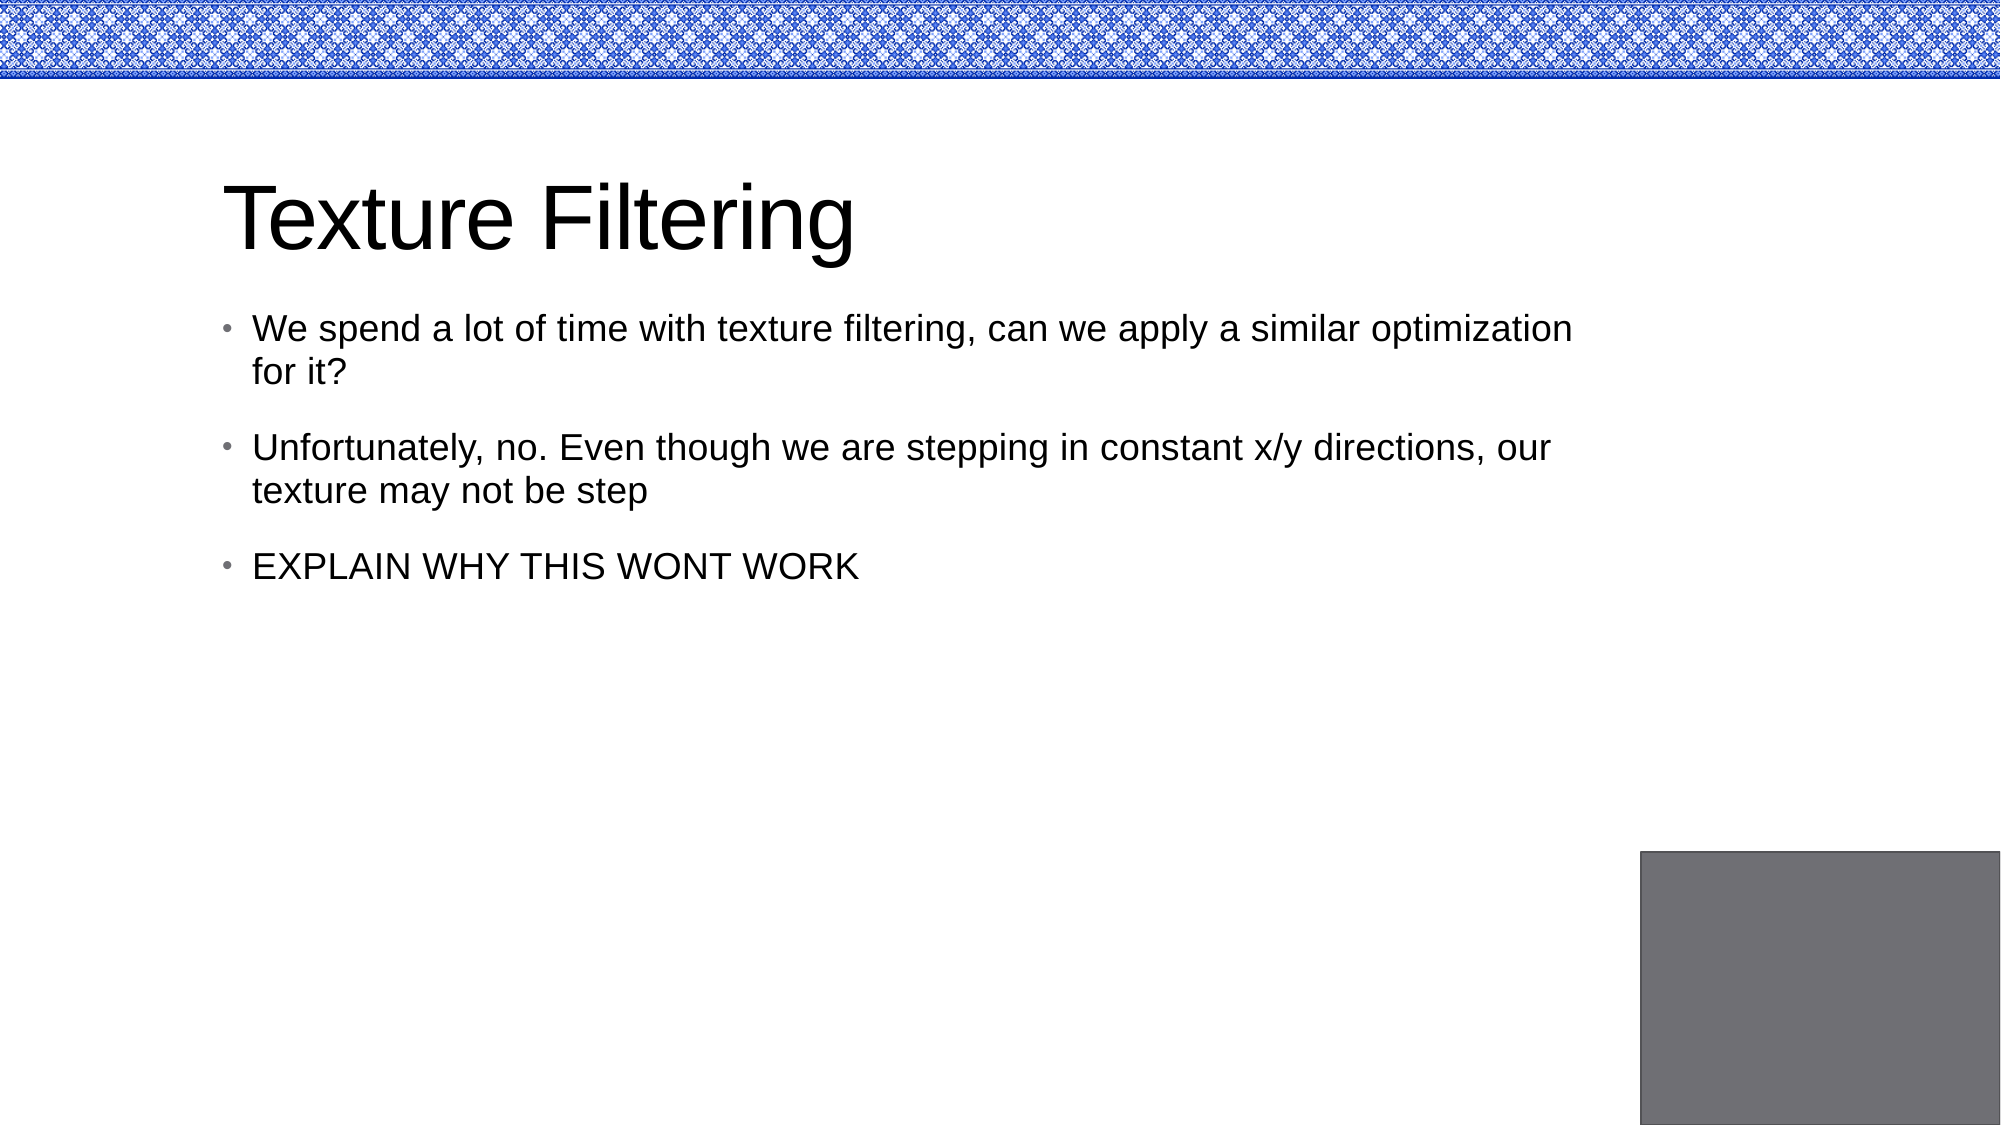

# Texture Filtering
We spend a lot of time with texture filtering, can we apply a similar optimization for it?
Unfortunately, no. Even though we are stepping in constant x/y directions, our texture may not be step
EXPLAIN WHY THIS WONT WORK